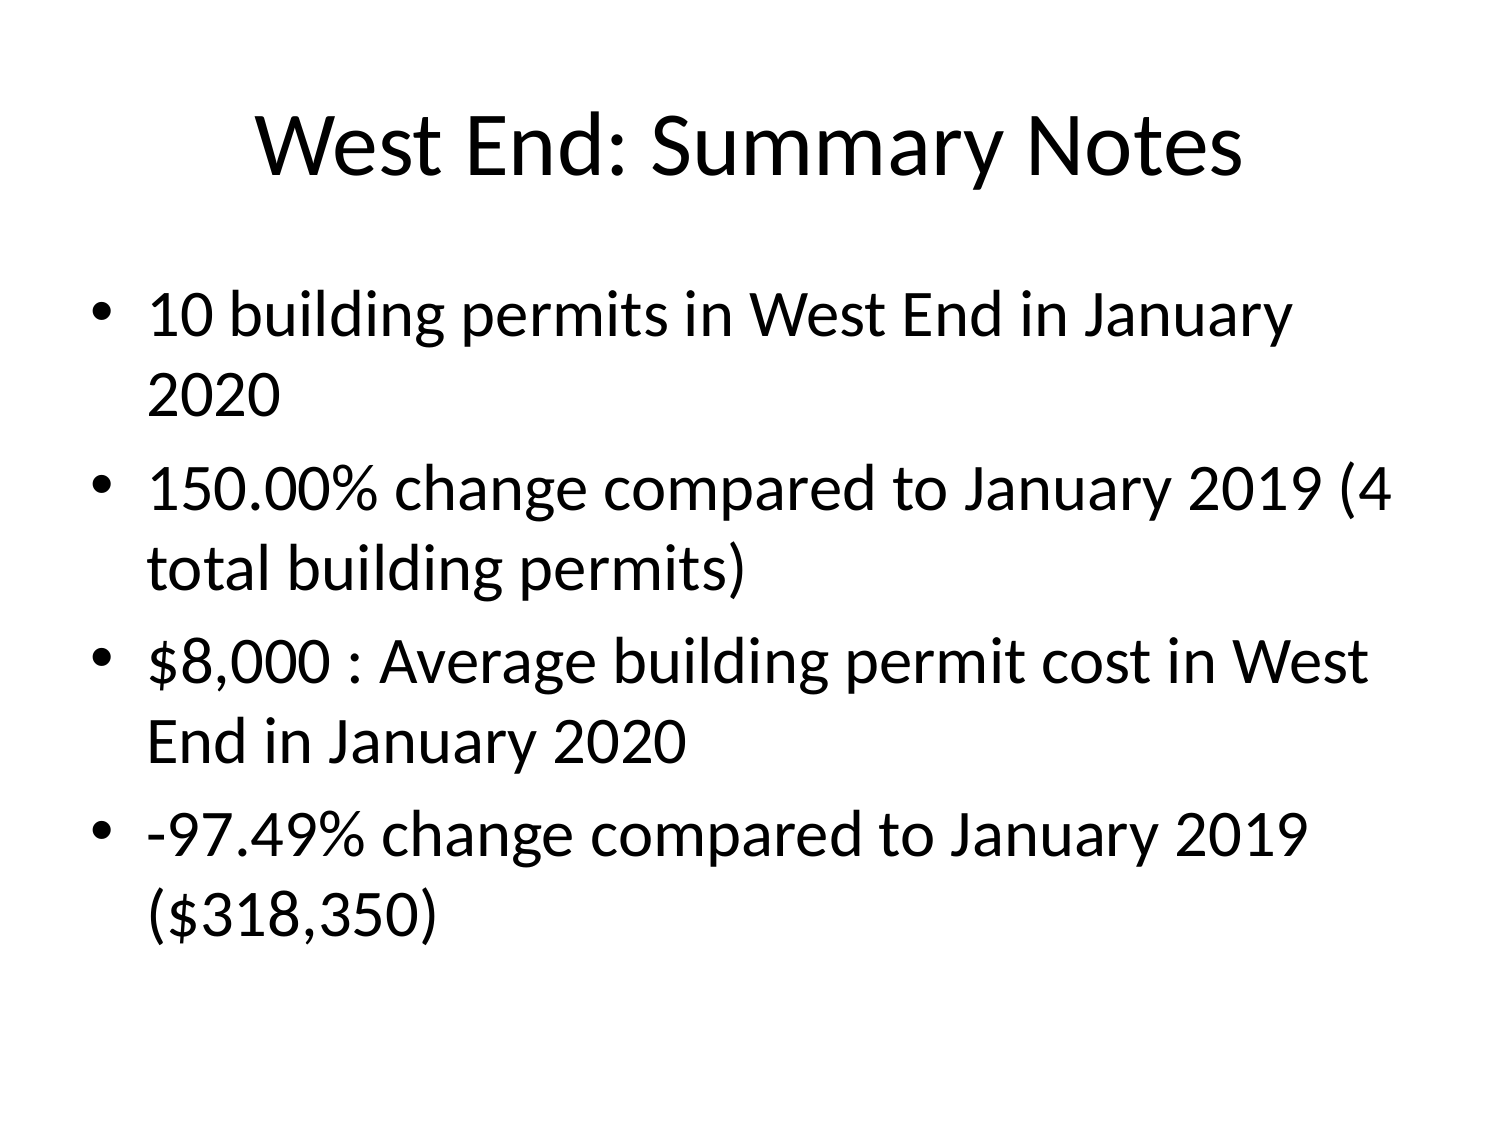

# West End: Summary Notes
10 building permits in West End in January 2020
150.00% change compared to January 2019 (4 total building permits)
$8,000 : Average building permit cost in West End in January 2020
-97.49% change compared to January 2019 ($318,350)